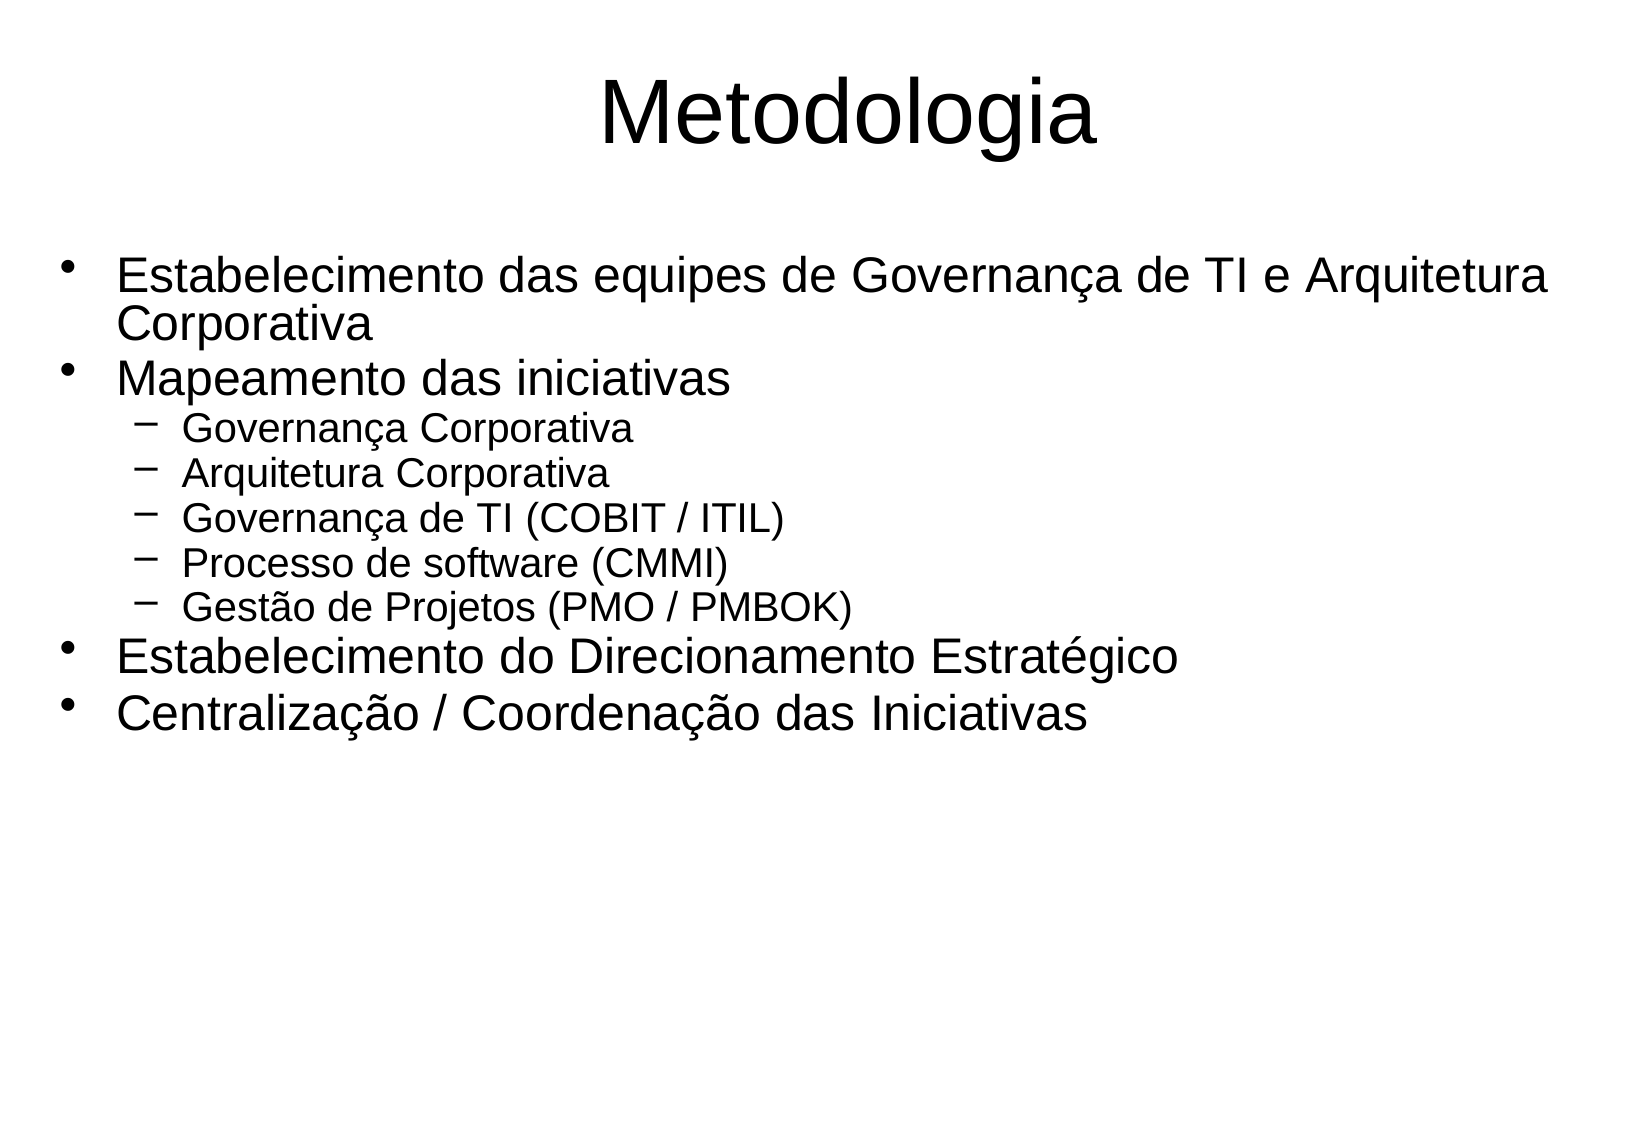

# Metodologia
Estabelecimento das equipes de Governança de TI e Arquitetura
Corporativa
Mapeamento das iniciativas
Governança Corporativa
Arquitetura Corporativa
Governança de TI (COBIT / ITIL)
Processo de software (CMMI)
Gestão de Projetos (PMO / PMBOK)
Estabelecimento do Direcionamento Estratégico
Centralização / Coordenação das Iniciativas